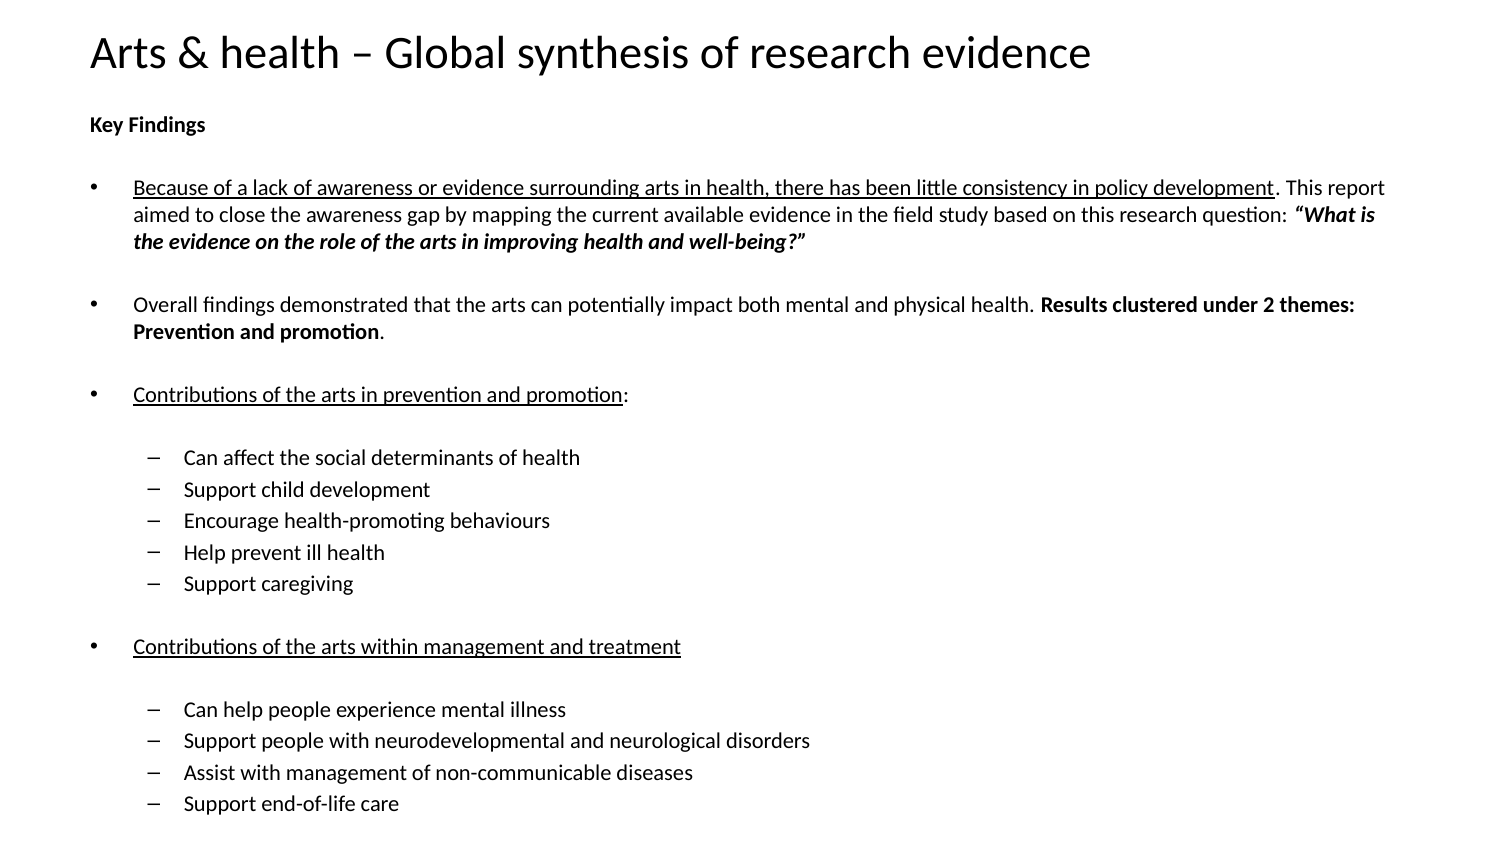

# Arts & health – Global synthesis of research evidence
Key Findings

Because of a lack of awareness or evidence surrounding arts in health, there has been little consistency in policy development. This report aimed to close the awareness gap by mapping the current available evidence in the field study based on this research question: “What is the evidence on the role of the arts in improving health and well-being?”

Overall findings demonstrated that the arts can potentially impact both mental and physical health. Results clustered under 2 themes: Prevention and promotion.

Contributions of the arts in prevention and promotion:

Can affect the social determinants of health
Support child development
Encourage health-promoting behaviours
Help prevent ill health
Support caregiving

Contributions of the arts within management and treatment

Can help people experience mental illness
Support people with neurodevelopmental and neurological disorders
Assist with management of non-communicable diseases
Support end-of-life care